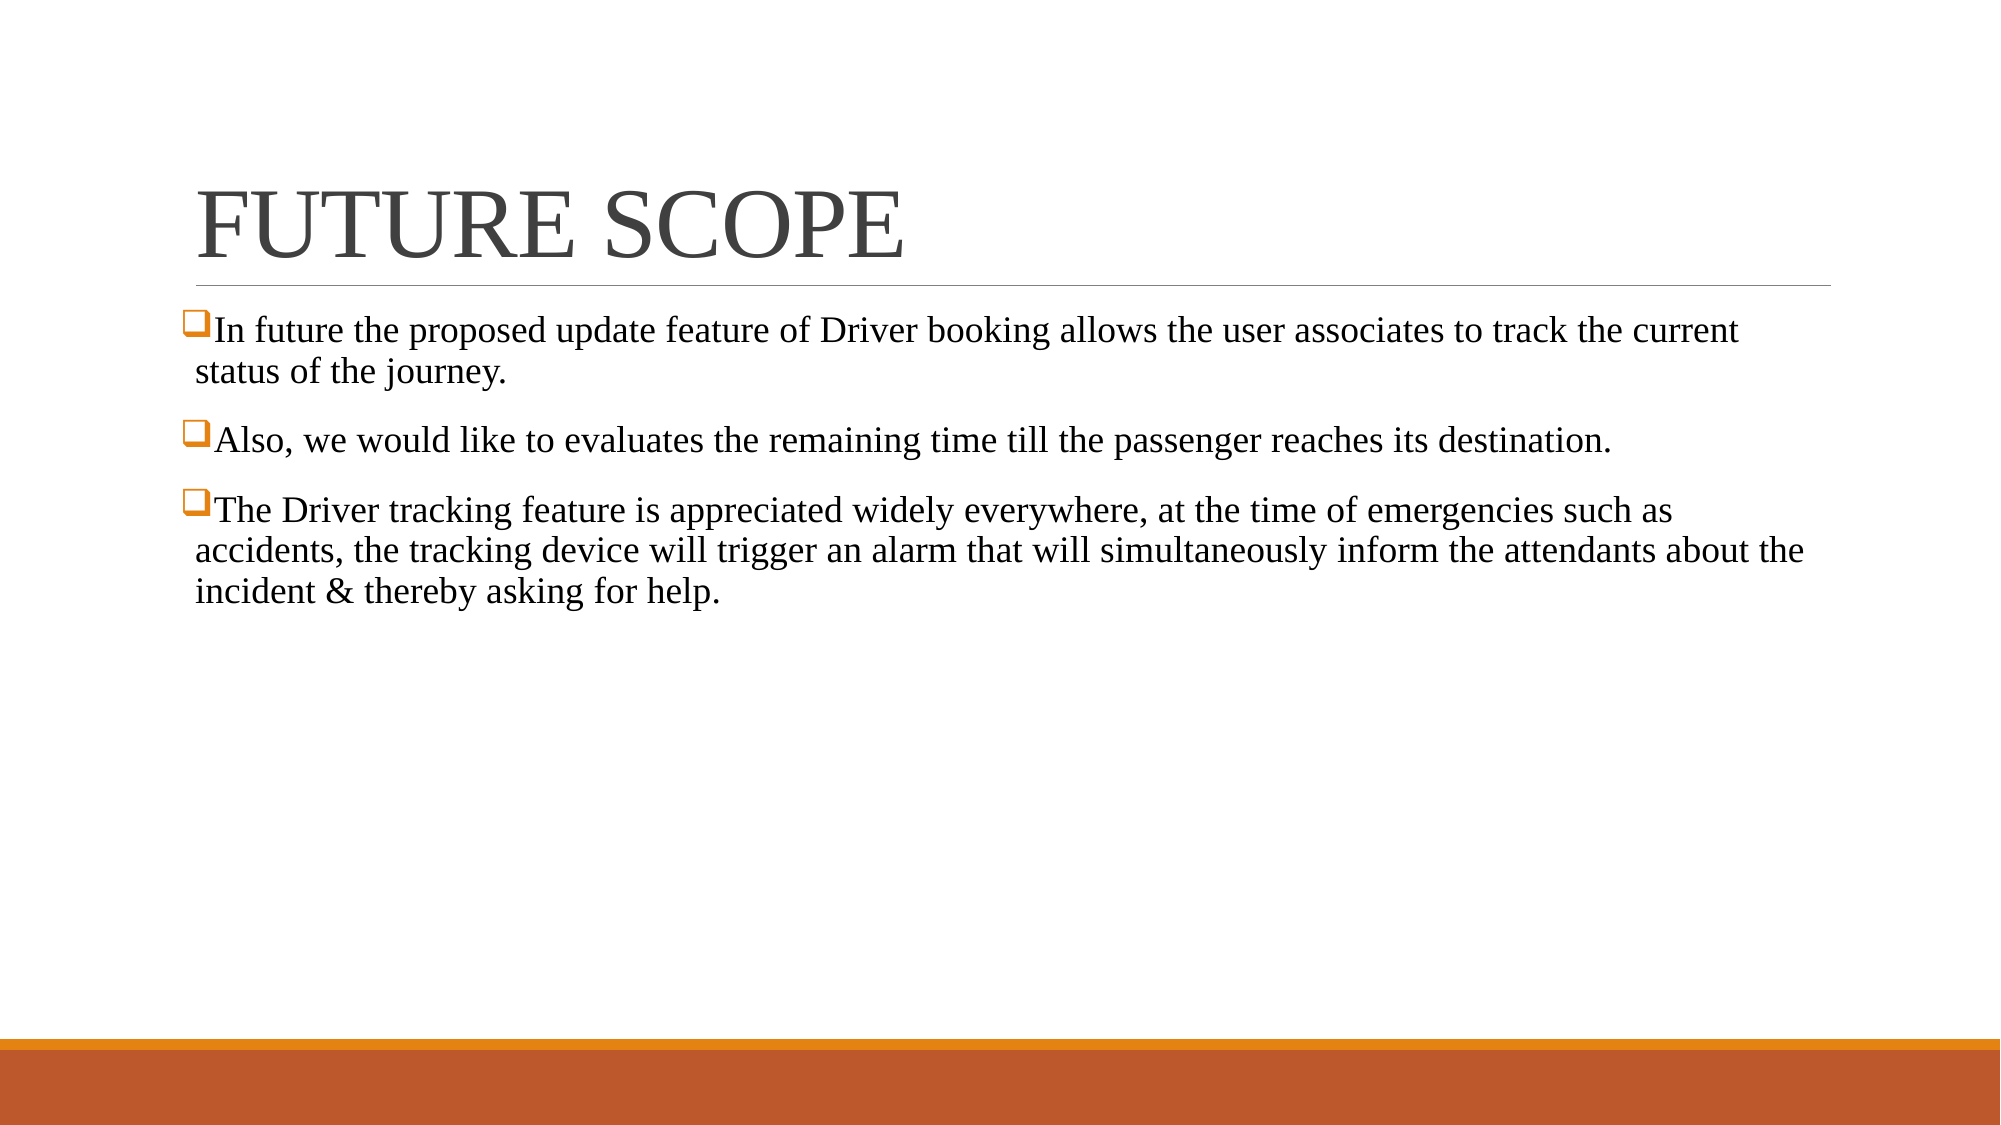

# FUTURE SCOPE
In future the proposed update feature of Driver booking allows the user associates to track the current status of the journey.
Also, we would like to evaluates the remaining time till the passenger reaches its destination.
The Driver tracking feature is appreciated widely everywhere, at the time of emergencies such as accidents, the tracking device will trigger an alarm that will simultaneously inform the attendants about the incident & thereby asking for help.